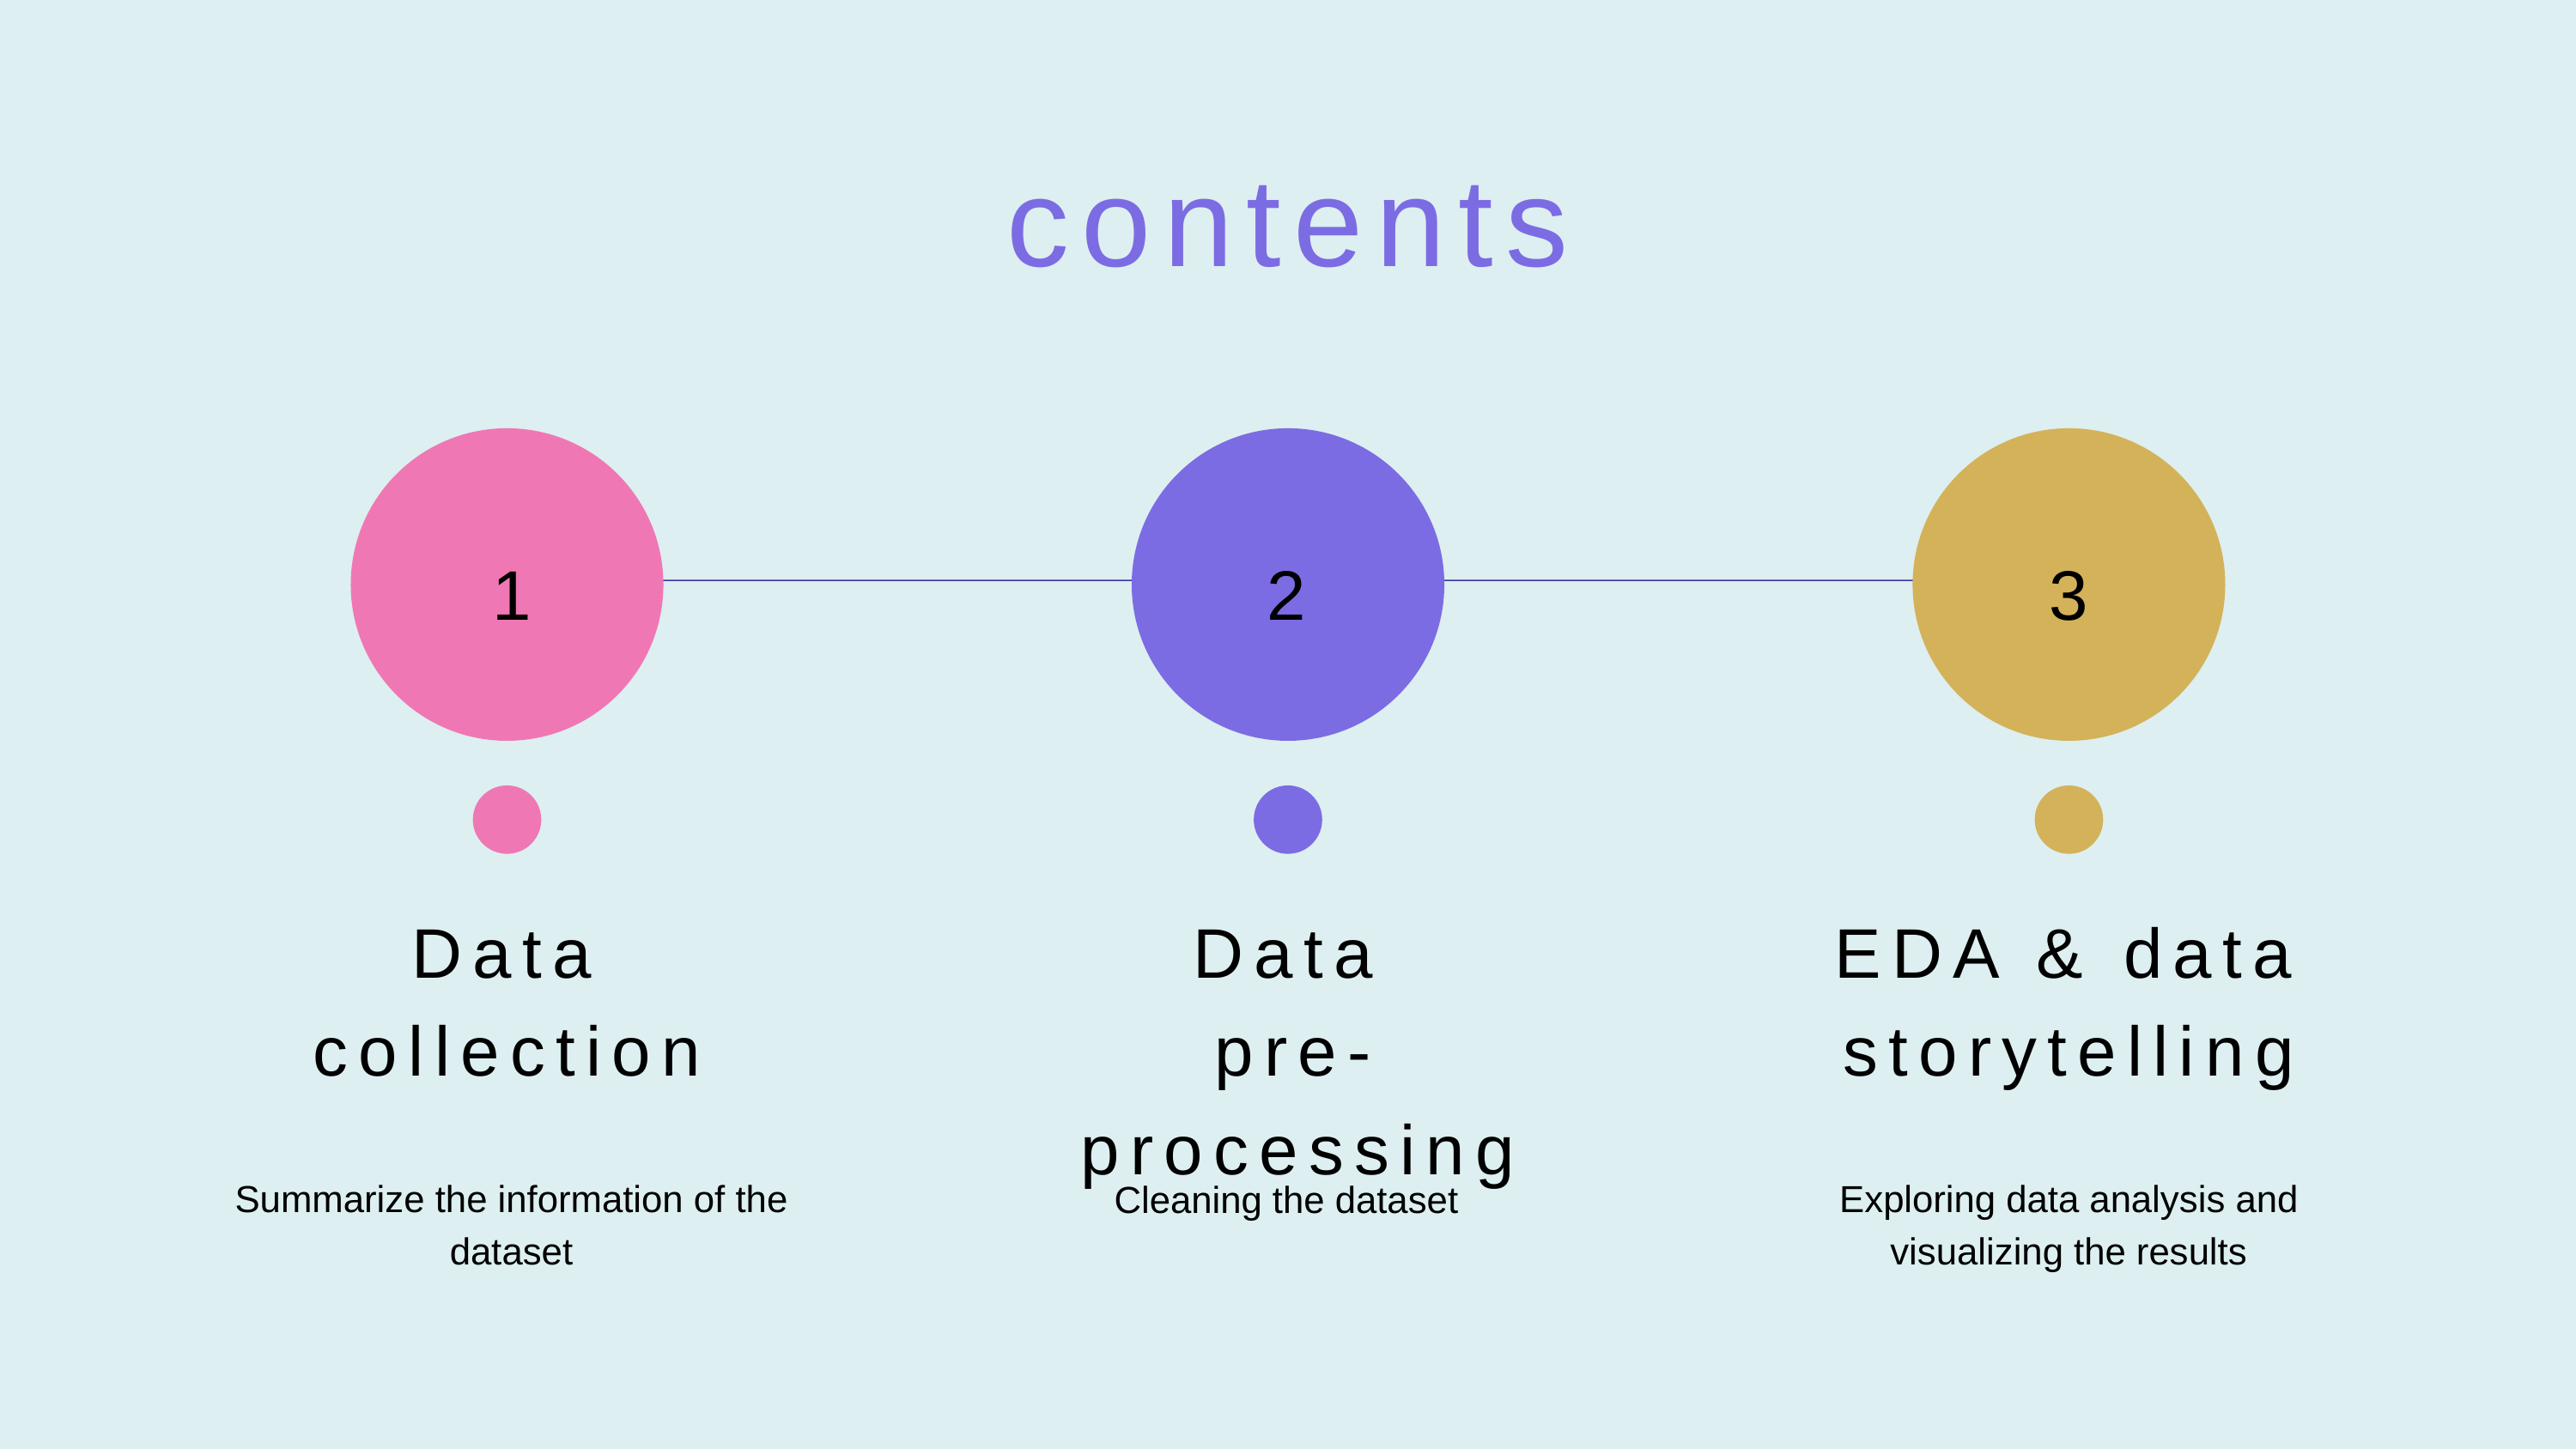

contents

1
2
3

Data collection
Data
pre-processing
EDA & data storytelling
Exploring data analysis and visualizing the results
Summarize the information of the dataset
Cleaning the dataset